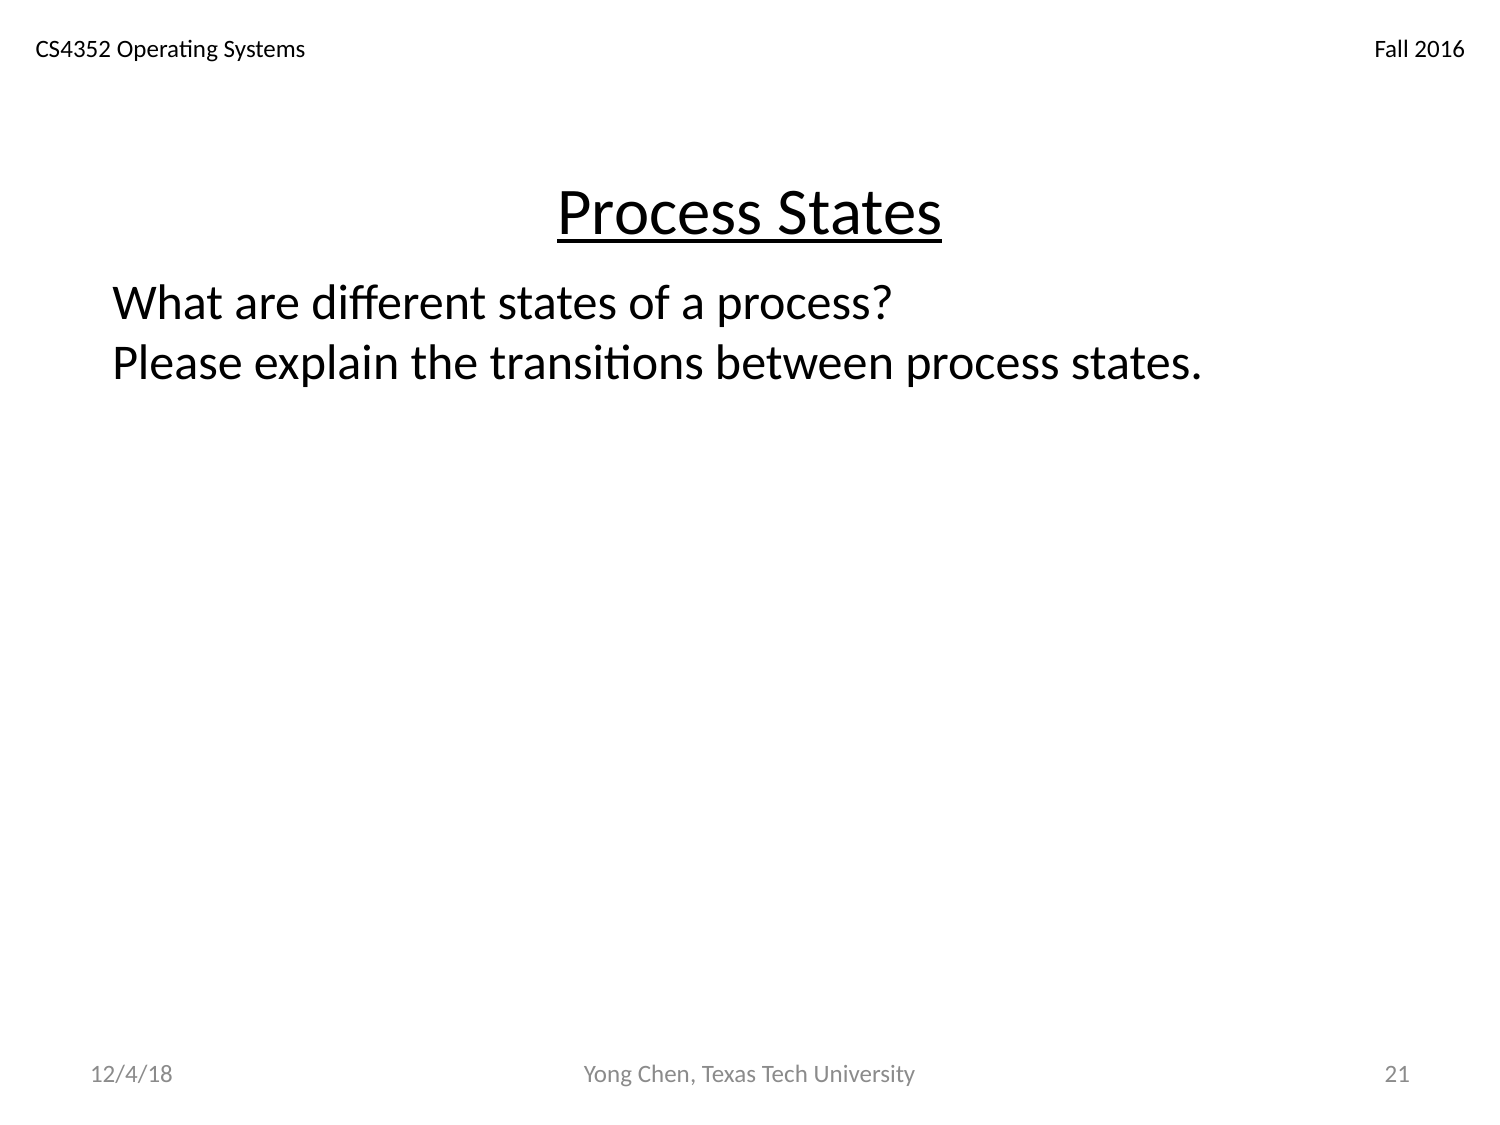

# Process States
What are different states of a process?
Please explain the transitions between process states.

12/4/18
Yong Chen, Texas Tech University
21